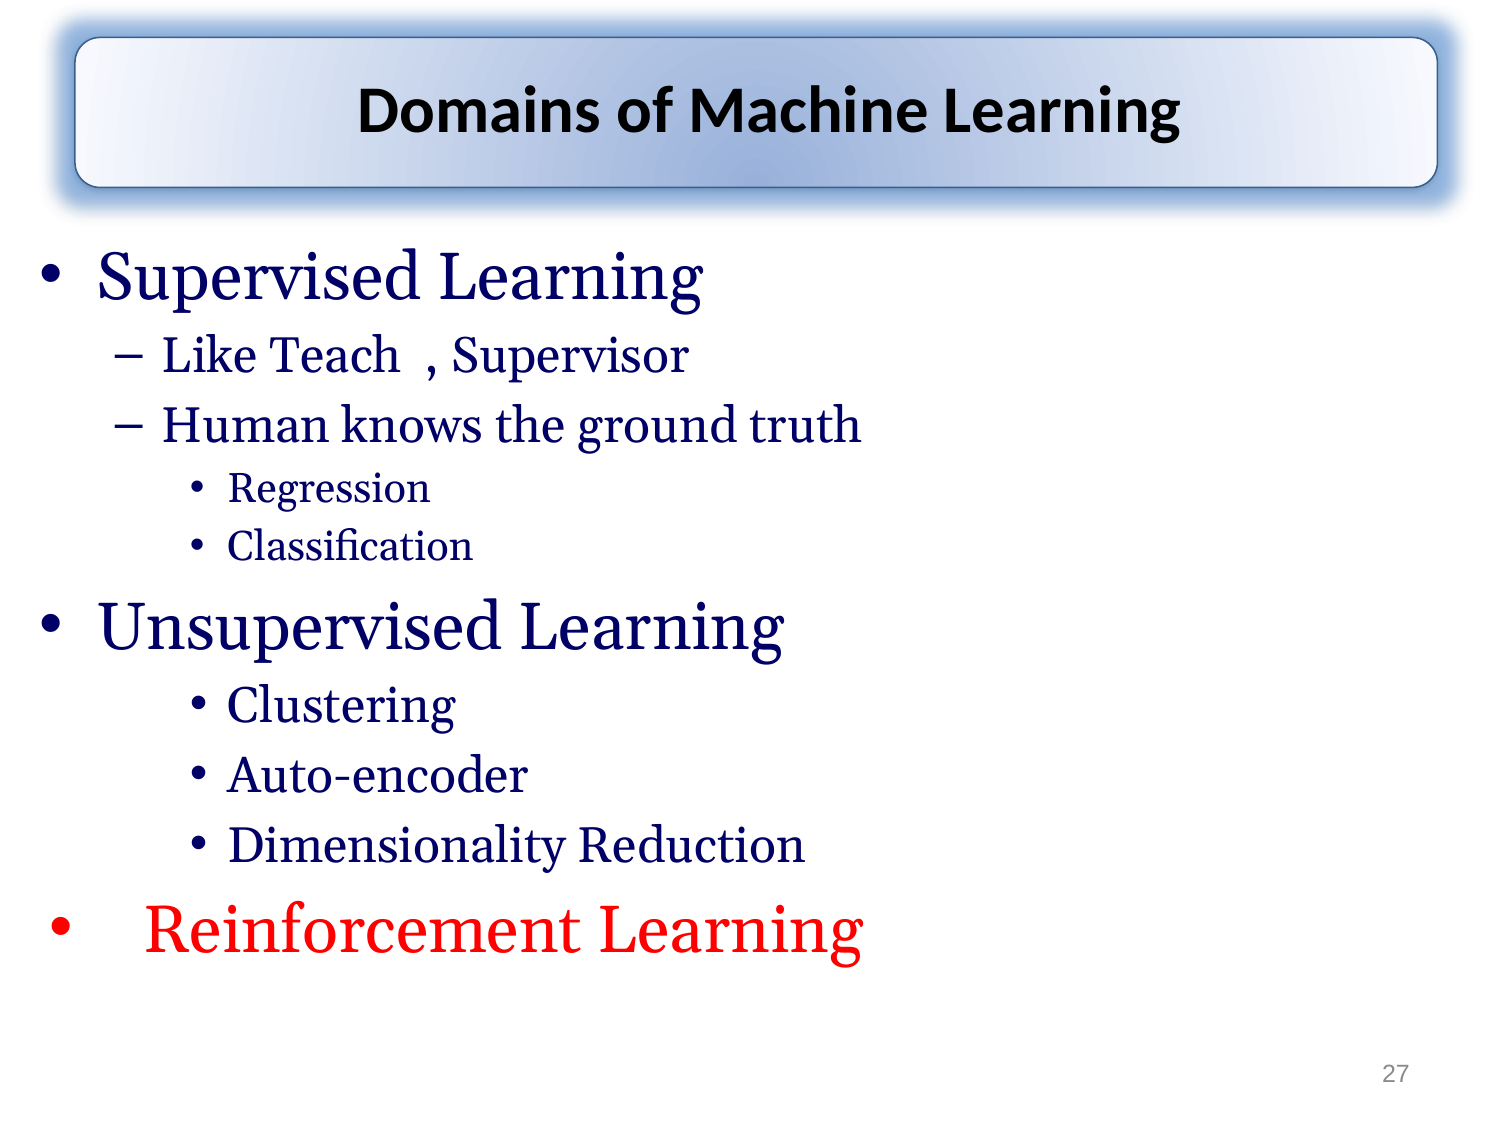

Domains of Machine Learning

Supervised Learning
Like Teach  , Supervisor
Human knows the ground truth
Regression
Classification
Unsupervised Learning
Clustering
Auto-encoder
Dimensionality Reduction
Reinforcement Learning
27